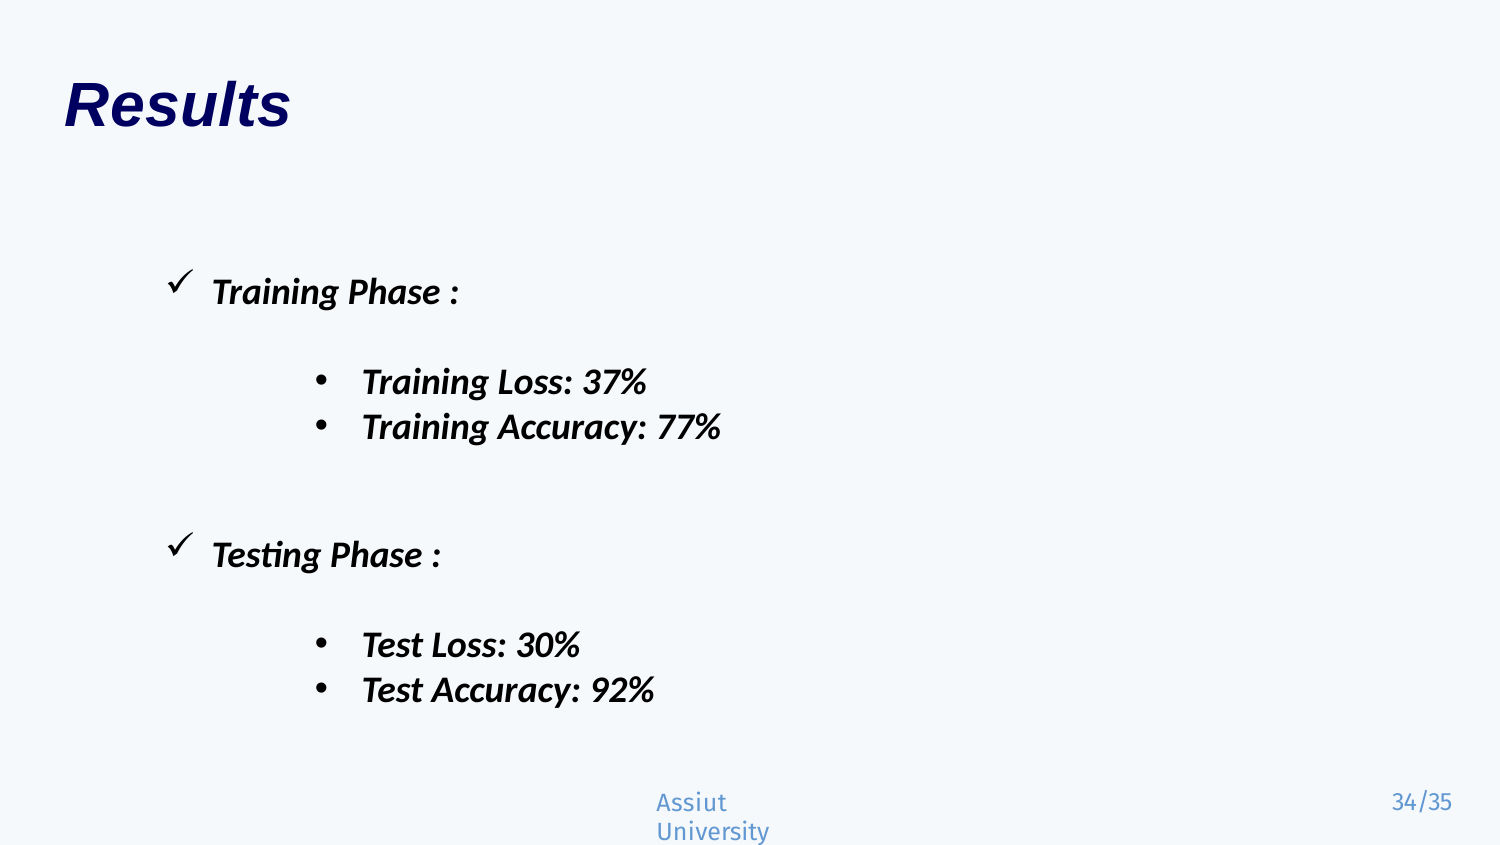

Results
Training Phase :

Training Loss: 37%
Training Accuracy: 77%
Testing Phase :

Test Loss: 30%
Test Accuracy: 92%

Assiut University
34/35